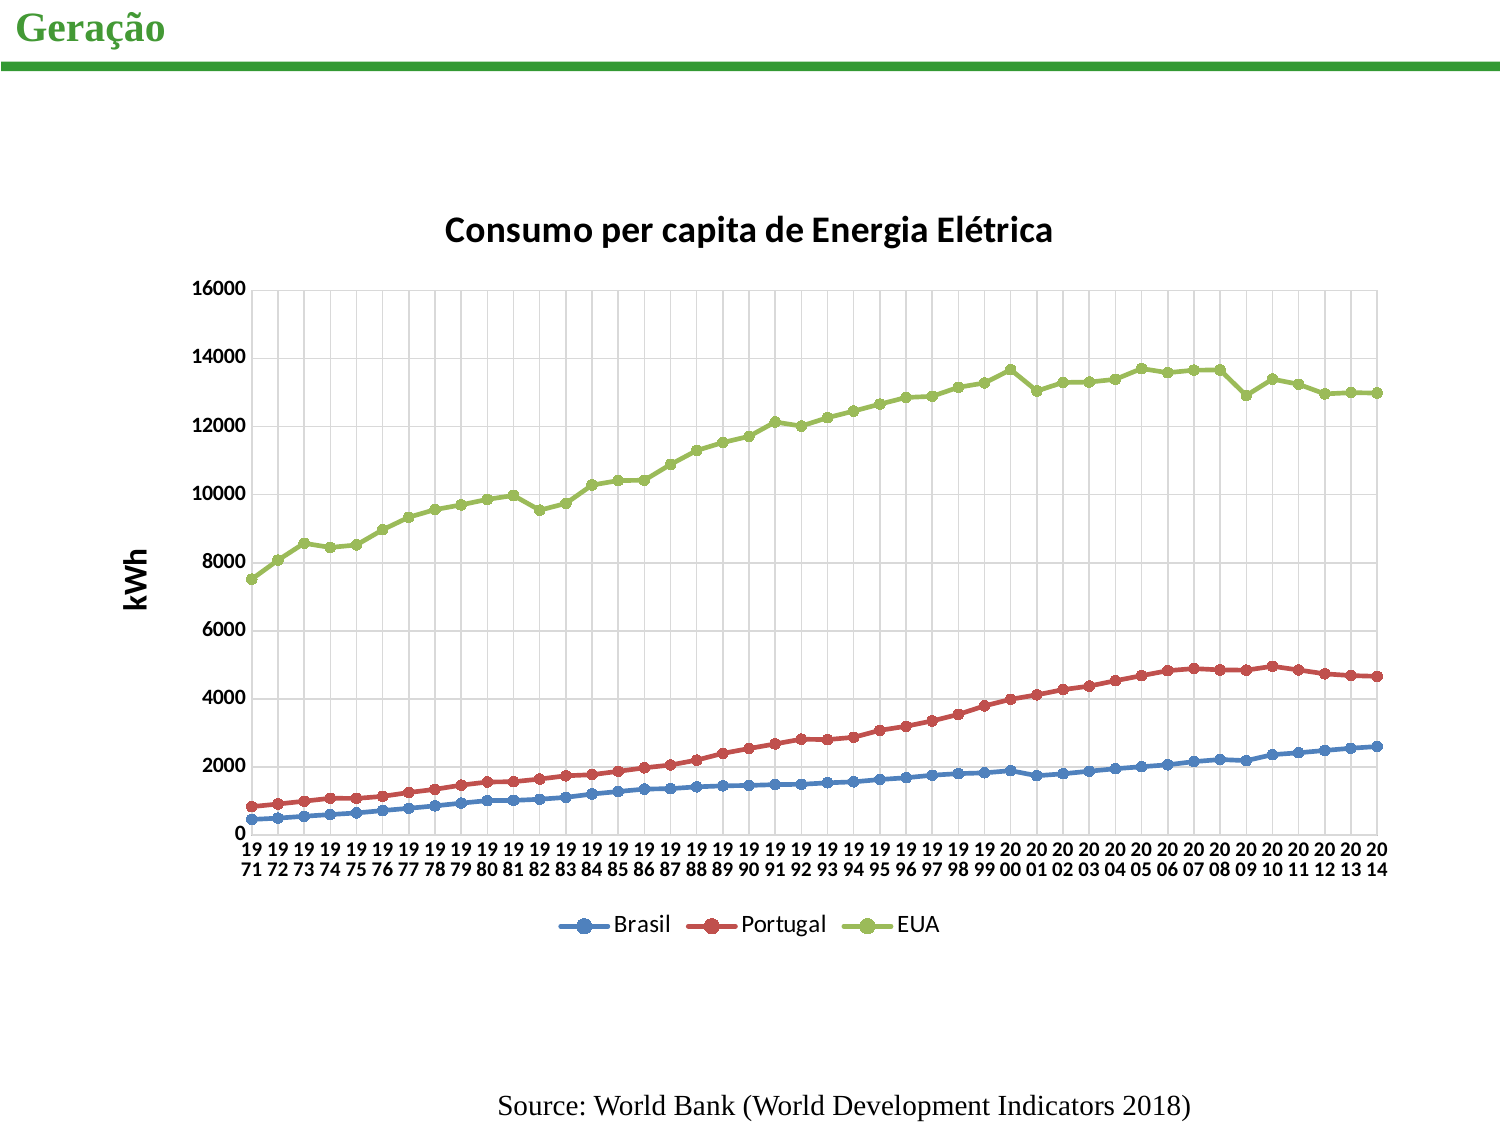

# Geração

### Chart: Consumo per capita de Energia Elétrica

| Category | Brasil | Portugal | EUA |
|---|---|---|---|
| 1971 | 458.7278892691799 | 835.2850311832033 | 7517.304645552126 |
| 1972 | 497.6254198496044 | 911.542066849508 | 8076.409269352441 |
| 1973 | 552.8722442244025 | 994.7759205847262 | 8573.194154094446 |
| 1974 | 602.887423886355 | 1080.9464764149084 | 8449.928455862411 |
| 1975 | 649.0998688809158 | 1075.8269395511284 | 8522.394002954074 |
| 1976 | 719.3156979313944 | 1136.9405748941033 | 8968.775655284702 |
| 1977 | 787.1239384722314 | 1248.9853976580202 | 9337.72401799863 |
| 1978 | 856.9042865884412 | 1343.6560039756232 | 9560.545409618797 |
| 1979 | 938.0052120864717 | 1466.4746283224815 | 9700.695385572415 |
| 1980 | 1012.7454774361927 | 1558.5207599347634 | 9862.365496754319 |
| 1981 | 1017.7543810289609 | 1567.2959738968073 | 9976.693714973024 |
| 1982 | 1052.2156170787791 | 1644.7111217561423 | 9544.46094343532 |
| 1983 | 1108.0414862620141 | 1740.031623244541 | 9742.005714481249 |
| 1984 | 1204.8281317587189 | 1774.2685443875253 | 10282.374642213506 |
| 1985 | 1279.2508662586351 | 1873.17686746286 | 10414.207898320472 |
| 1986 | 1350.6839275565717 | 1974.536552050518 | 10424.427296539834 |
| 1987 | 1364.4102848228679 | 2057.7204596875126 | 10886.858256049594 |
| 1988 | 1415.9431709418777 | 2201.782304900091 | 11298.332508517416 |
| 1989 | 1446.336729204032 | 2399.3003498250873 | 11531.93230667007 |
| 1990 | 1457.3476664831296 | 2541.86575911695 | 11713.331704209948 |
| 1991 | 1483.01142484608 | 2676.643673567943 | 12134.172131503947 |
| 1992 | 1491.114266389547 | 2815.8771057787126 | 12014.958247892902 |
| 1993 | 1534.8175626506522 | 2803.2023121677325 | 12261.523782409135 |
| 1994 | 1564.0888363988174 | 2870.8330309937674 | 12455.162165654478 |
| 1995 | 1631.6113857016312 | 3076.8460477853173 | 12659.607628117981 |
| 1996 | 1684.0302746704988 | 3195.8640473492255 | 12854.298907919256 |
| 1997 | 1758.8749980273976 | 3352.4658330907273 | 12889.83228011751 |
| 1998 | 1804.247783283885 | 3545.010352162498 | 13154.763026818535 |
| 1999 | 1827.7053922955658 | 3795.229279647299 | 13281.869982798165 |
| 2000 | 1891.9708216418085 | 3988.9608235183673 | 13671.052024006132 |
| 2001 | 1742.4856963970938 | 4119.670488120785 | 13046.614147846385 |
| 2002 | 1800.517133899563 | 4271.168527944991 | 13296.182299302272 |
| 2003 | 1875.3231583216395 | 4375.732216853124 | 13307.492008500161 |
| 2004 | 1948.4085982789788 | 4533.539694965433 | 13388.58971055913 |
| 2005 | 2007.2774299440275 | 4682.99101332625 | 13704.577048140703 |
| 2006 | 2063.097316593156 | 4827.4671820425365 | 13583.266959338738 |
| 2007 | 2157.4373421021905 | 4890.560187818151 | 13657.452828252286 |
| 2008 | 2218.8835865683623 | 4850.837412557111 | 13663.427968182703 |
| 2009 | 2185.745262822126 | 4843.849694277585 | 12913.714688301468 |
| 2010 | 2361.055940547328 | 4959.0943053598285 | 13394.414397686474 |
| 2011 | 2416.462848281008 | 4848.279337271112 | 13243.297775271216 |
| 2012 | 2485.5881365519635 | 4736.351770886948 | 12959.414620833022 |
| 2013 | 2551.407985406472 | 4685.054787112728 | 12996.845489710238 |
| 2014 | 2601.365505714072 | 4662.600799802944 | 12984.333107020604 |
Source: World Bank (World Development Indicators 2018)